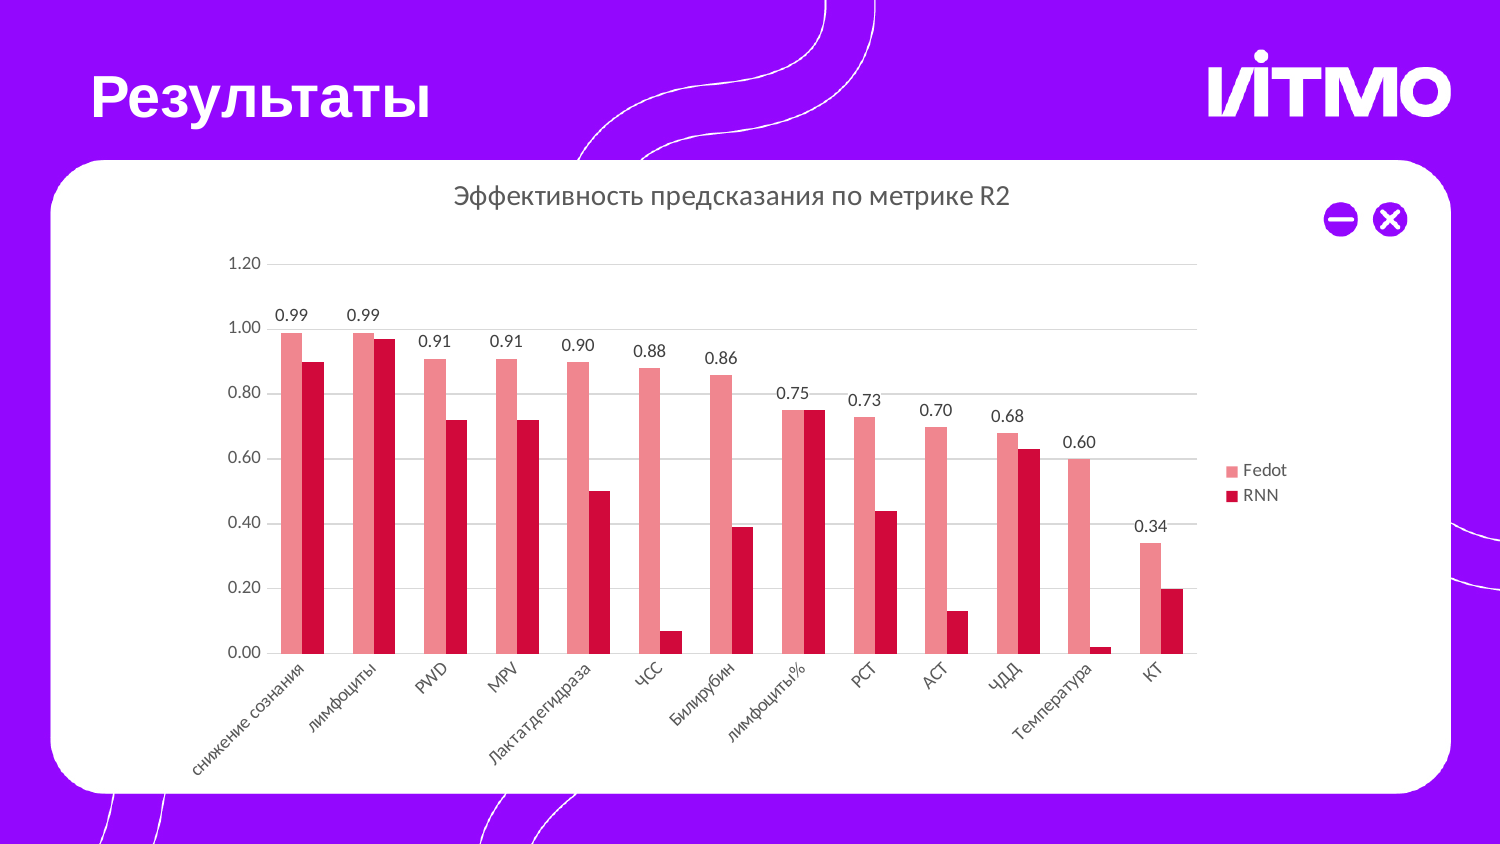

# Результаты

### Chart: Эффективность предсказания по метрике R2

| Category | Fedot | RNN |
|---|---|---|
| снижение сознания | 0.99 | 0.9 |
| лимфоциты | 0.99 | 0.97 |
| PWD | 0.91 | 0.72 |
| MPV | 0.91 | 0.72 |
| Лактатдегидраза | 0.9 | 0.5 |
| ЧСС | 0.88 | 0.07 |
| Билирубин | 0.86 | 0.39 |
| лимфоциты% | 0.75 | 0.75 |
| РСТ | 0.73 | 0.44 |
| АСТ | 0.7 | 0.13 |
| ЧДД | 0.68 | 0.63 |
| Температура | 0.6 | 0.02 |
| КТ | 0.34 | 0.2 |